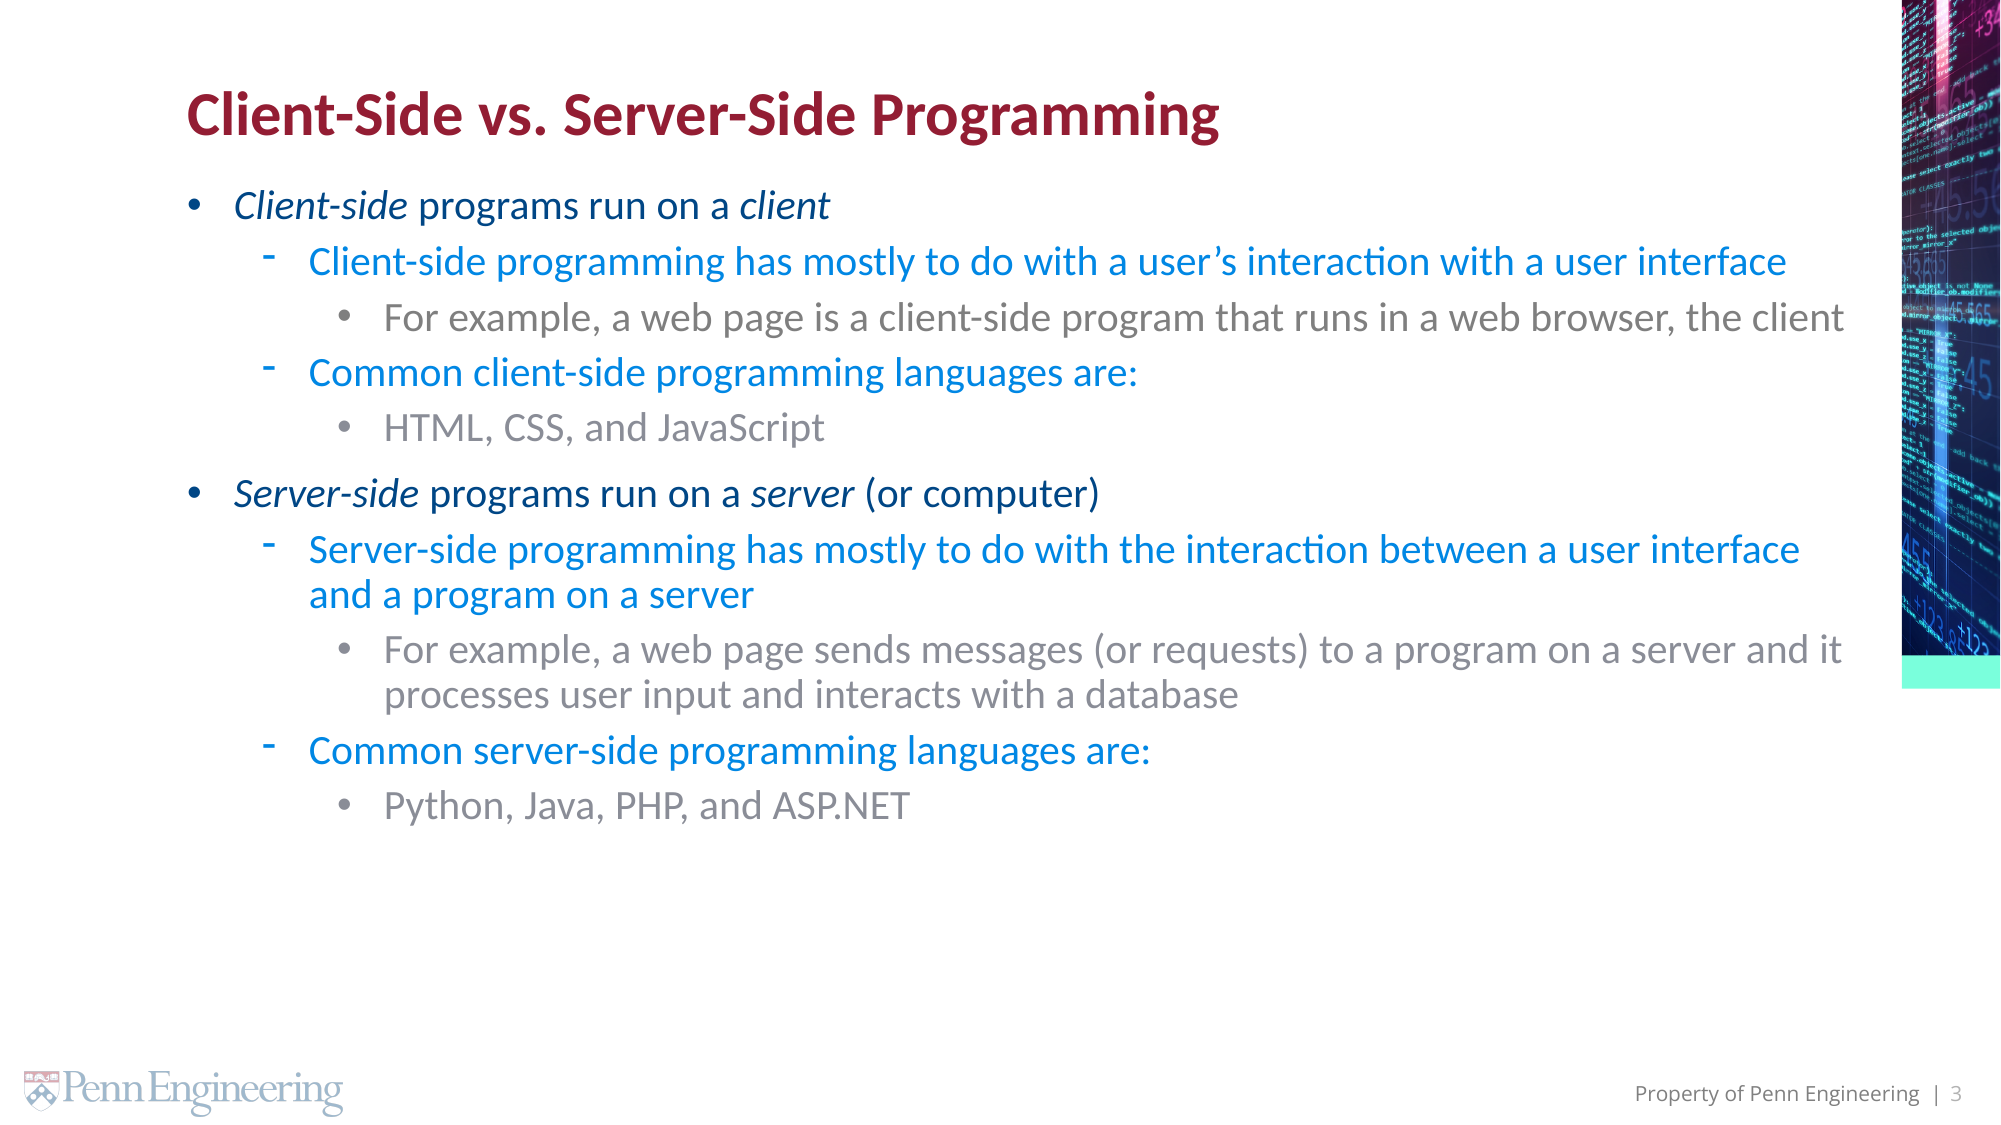

# Client-Side vs. Server-Side Programming
Client-side programs run on a client
Client-side programming has mostly to do with a user’s interaction with a user interface
For example, a web page is a client-side program that runs in a web browser, the client
Common client-side programming languages are:
HTML, CSS, and JavaScript
Server-side programs run on a server (or computer)
Server-side programming has mostly to do with the interaction between a user interface and a program on a server
For example, a web page sends messages (or requests) to a program on a server and it processes user input and interacts with a database
Common server-side programming languages are:
Python, Java, PHP, and ASP.NET
3